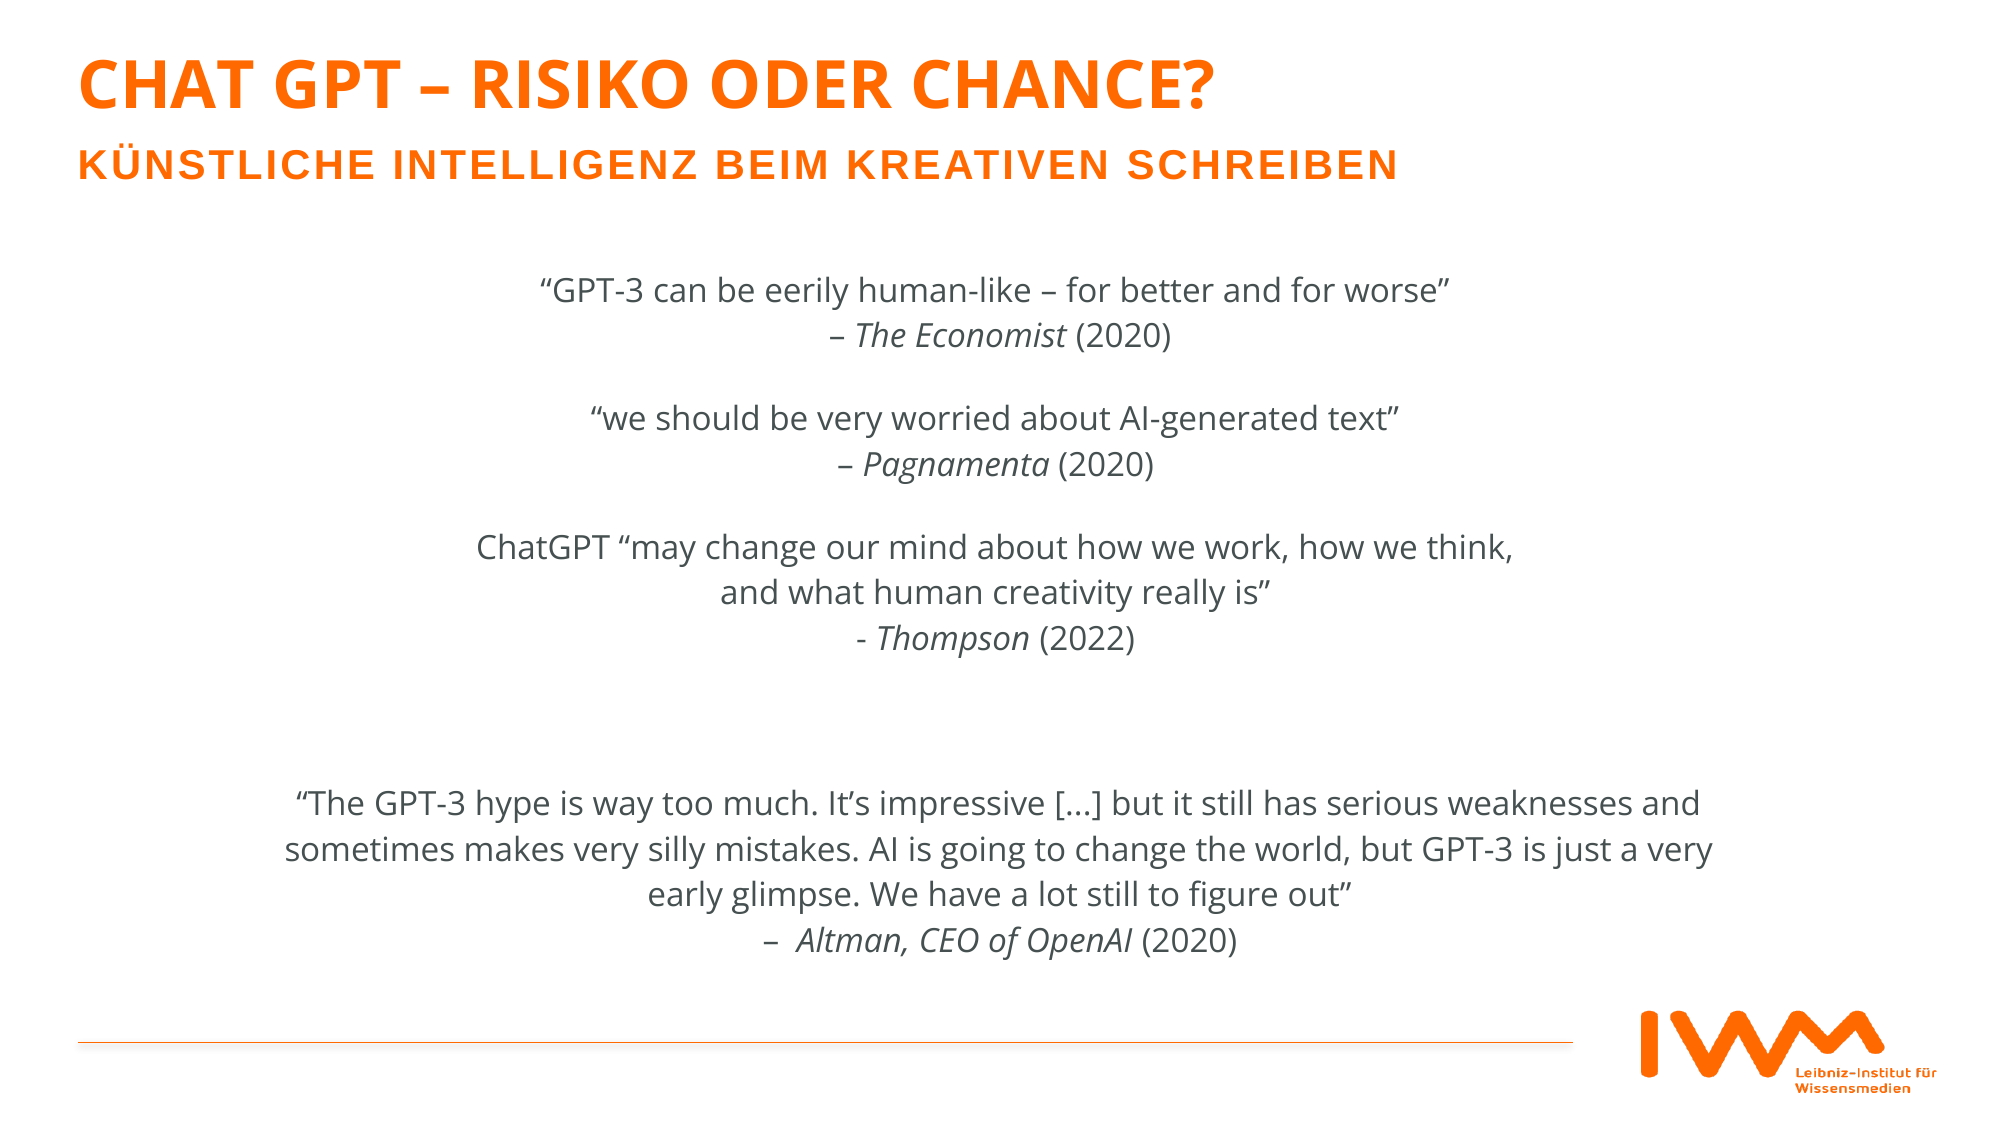

# Chat GPT – RISIKO oder Chance?
künstliche Intelligenz beim kreativen schreiben
“GPT-3 can be eerily human-like – for better and for worse”
– The Economist (2020)
“we should be very worried about AI-generated text”
– Pagnamenta (2020)
ChatGPT “may change our mind about how we work, how we think,
and what human creativity really is”
- Thompson (2022)

“The GPT-3 hype is way too much. It’s impressive [...] but it still has serious weaknesses and sometimes makes very silly mistakes. AI is going to change the world, but GPT-3 is just a very early glimpse. We have a lot still to figure out”
–  Altman, CEO of OpenAI (2020)